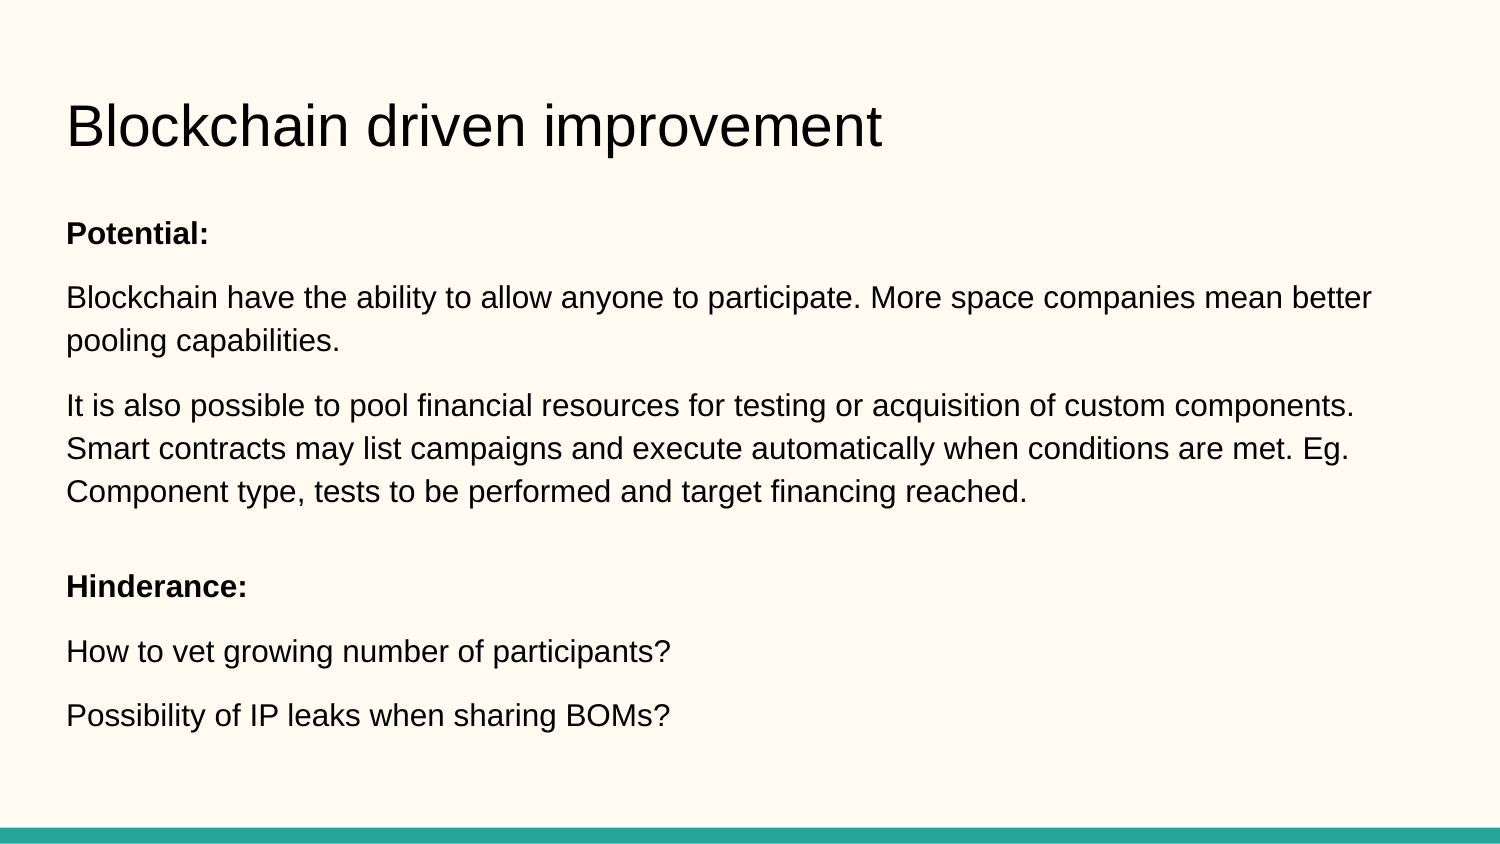

# Blockchain driven improvement
Potential:
Blockchain have the ability to allow anyone to participate. More space companies mean better pooling capabilities.
It is also possible to pool financial resources for testing or acquisition of custom components. Smart contracts may list campaigns and execute automatically when conditions are met. Eg. Component type, tests to be performed and target financing reached.

Hinderance:
How to vet growing number of participants?
Possibility of IP leaks when sharing BOMs?